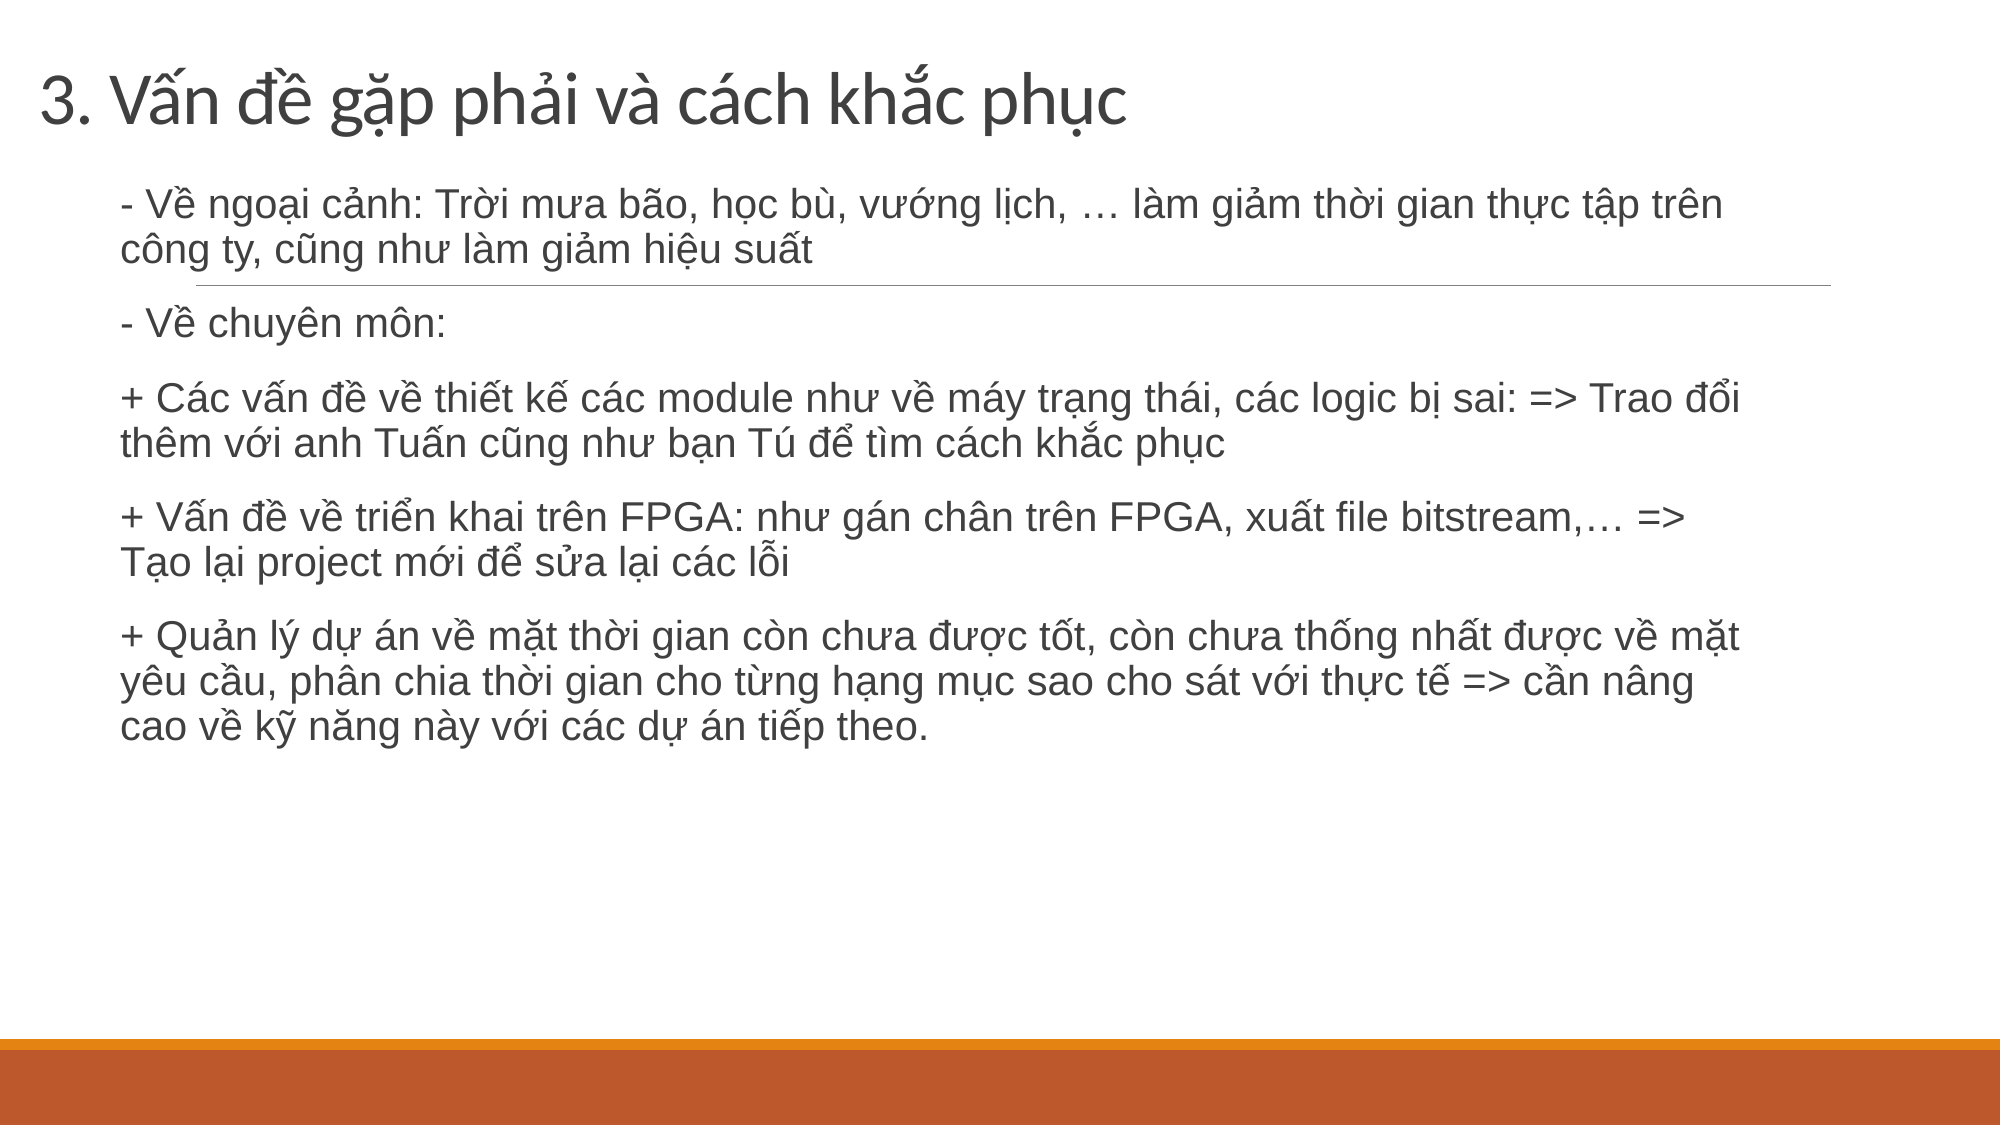

# 3. Vấn đề gặp phải và cách khắc phục
- Về ngoại cảnh: Trời mưa bão, học bù, vướng lịch, … làm giảm thời gian thực tập trên công ty, cũng như làm giảm hiệu suất
- Về chuyên môn:
+ Các vấn đề về thiết kế các module như về máy trạng thái, các logic bị sai: => Trao đổi thêm với anh Tuấn cũng như bạn Tú để tìm cách khắc phục
+ Vấn đề về triển khai trên FPGA: như gán chân trên FPGA, xuất file bitstream,… => Tạo lại project mới để sửa lại các lỗi
+ Quản lý dự án về mặt thời gian còn chưa được tốt, còn chưa thống nhất được về mặt yêu cầu, phân chia thời gian cho từng hạng mục sao cho sát với thực tế => cần nâng cao về kỹ năng này với các dự án tiếp theo.